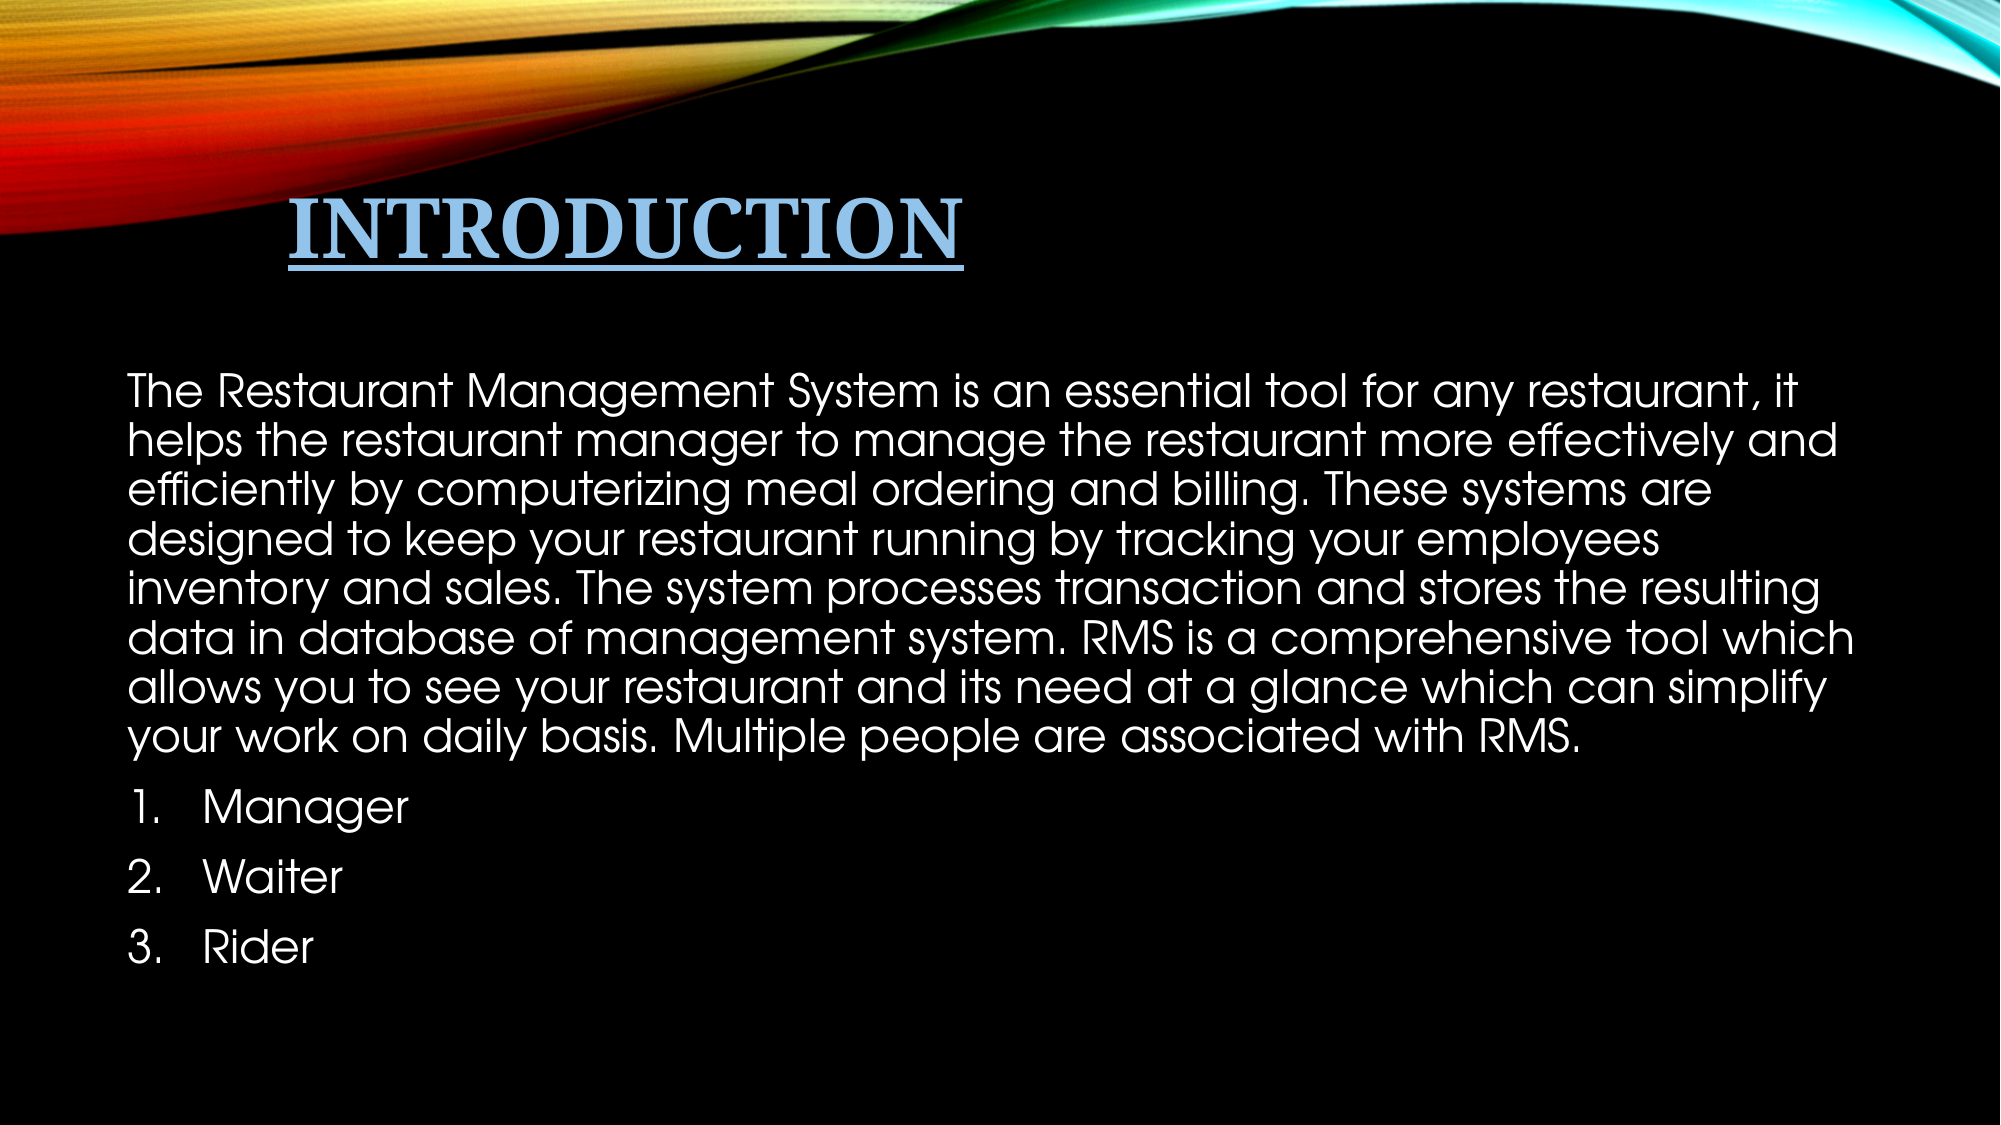

# INTRODUCTION
The Restaurant Management System is an essential tool for any restaurant, it helps the restaurant manager to manage the restaurant more effectively and efficiently by computerizing meal ordering and billing. These systems are designed to keep your restaurant running by tracking your employees inventory and sales. The system processes transaction and stores the resulting data in database of management system. RMS is a comprehensive tool which allows you to see your restaurant and its need at a glance which can simplify your work on daily basis. Multiple people are associated with RMS.
Manager
Waiter
Rider